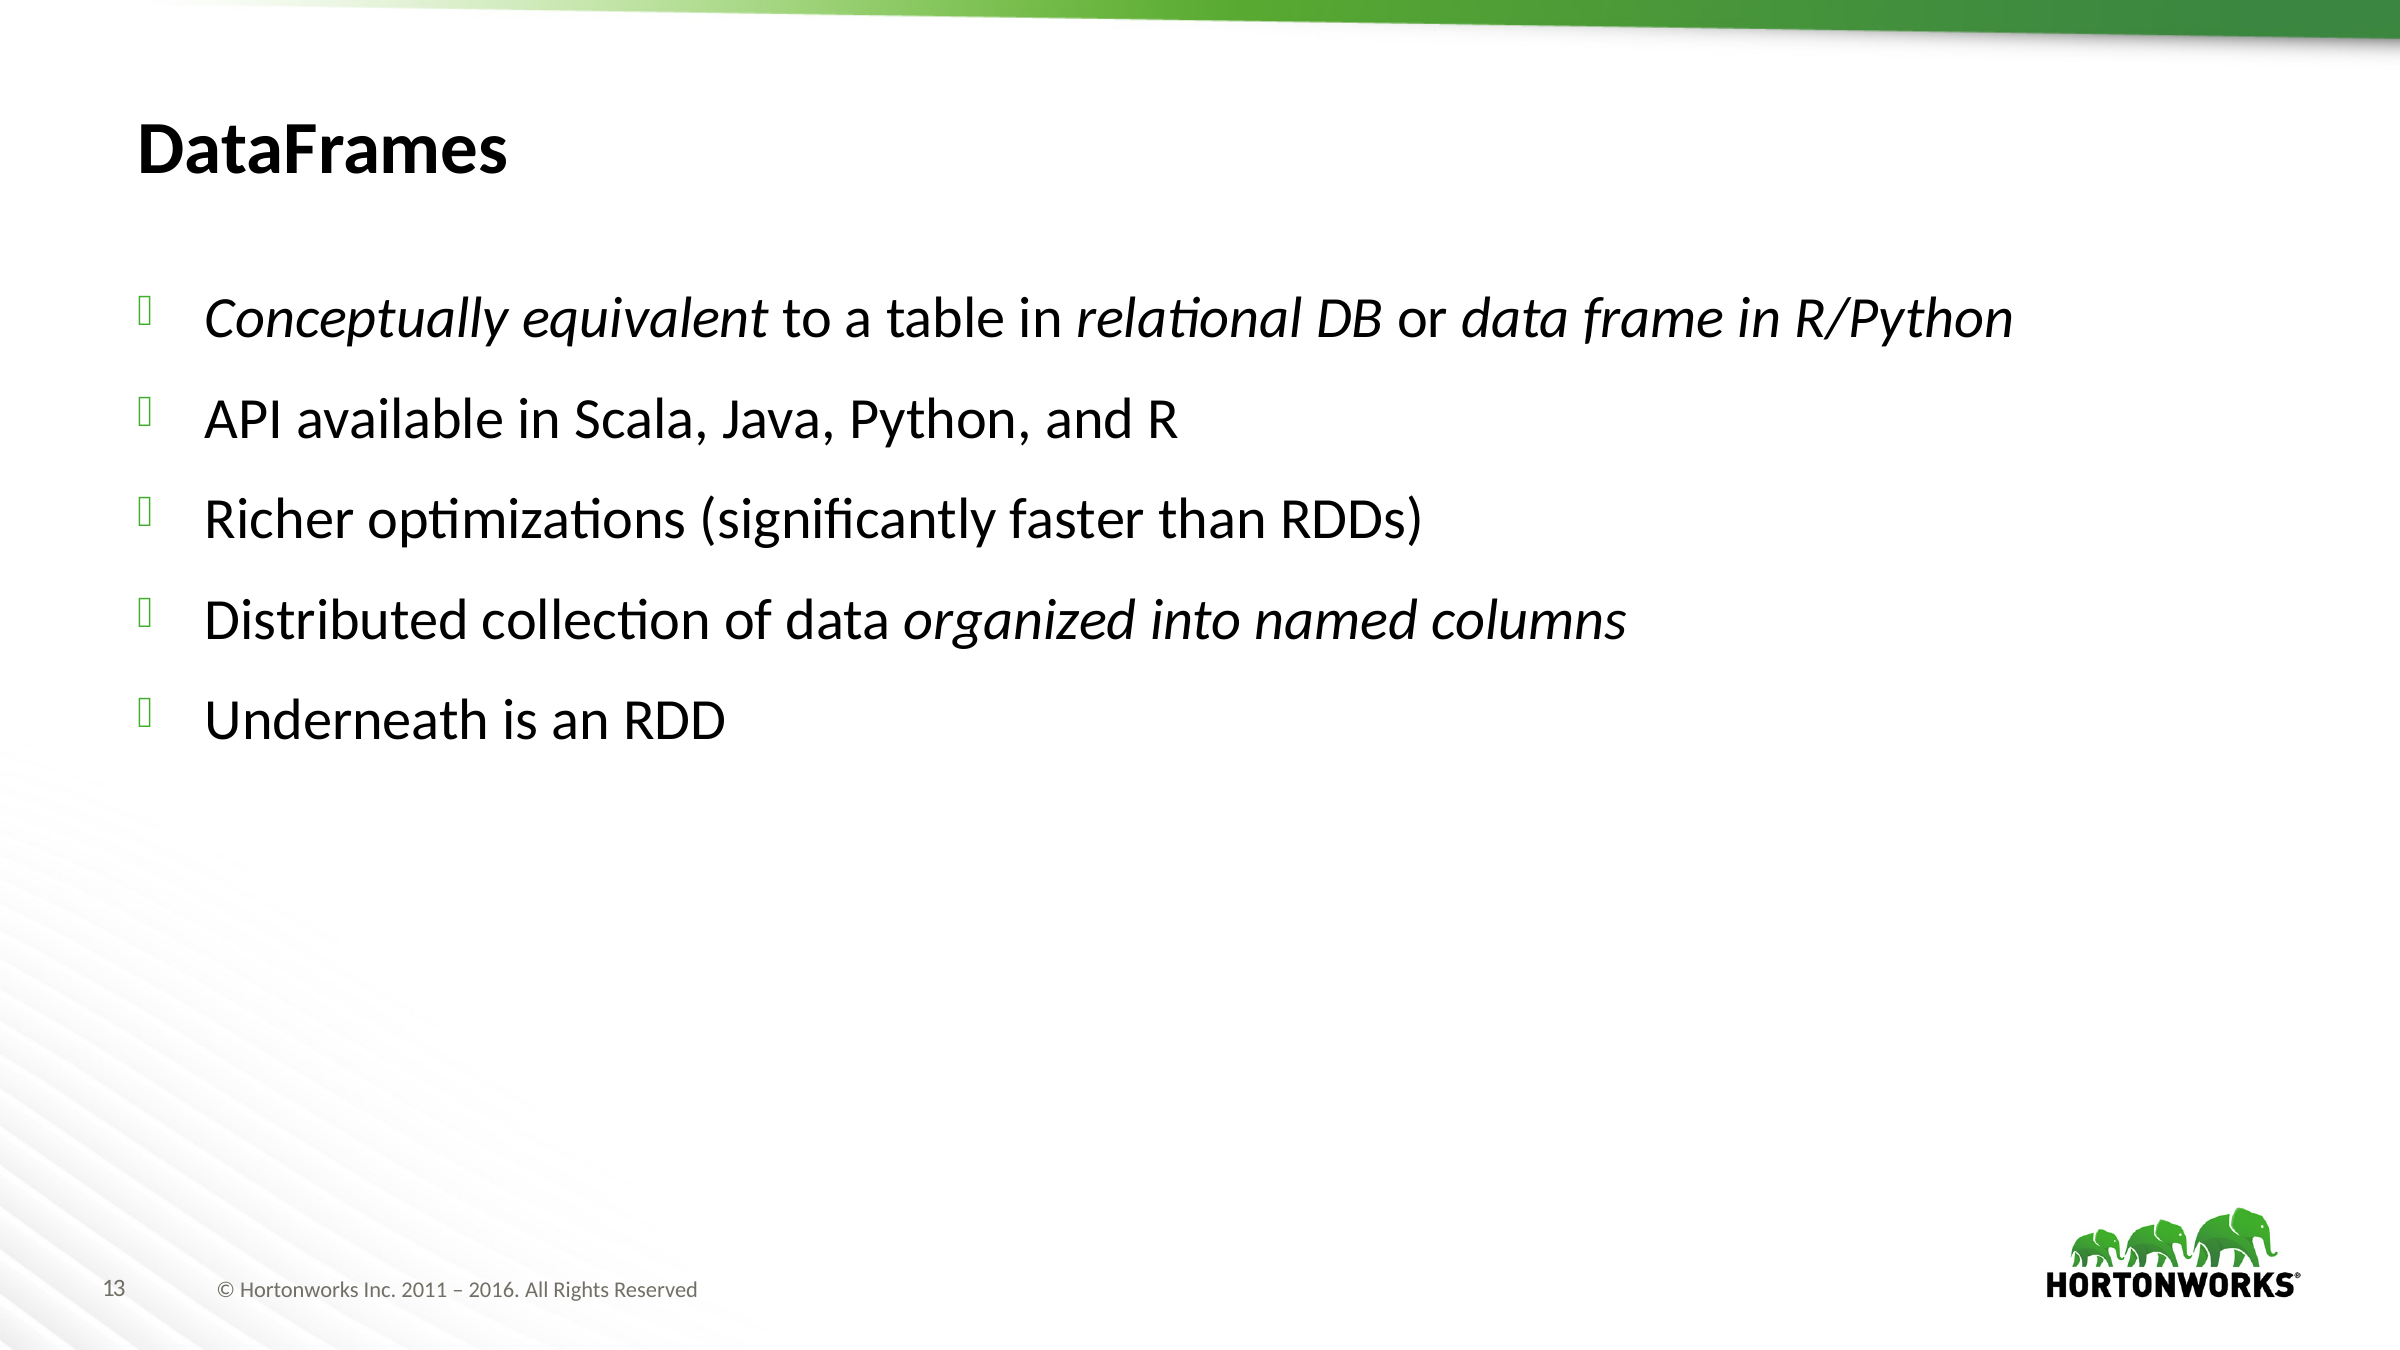

# DataFrames
Conceptually equivalent to a table in relational DB or data frame in R/Python
API available in Scala, Java, Python, and R
Richer optimizations (significantly faster than RDDs)
Distributed collection of data organized into named columns
Underneath is an RDD